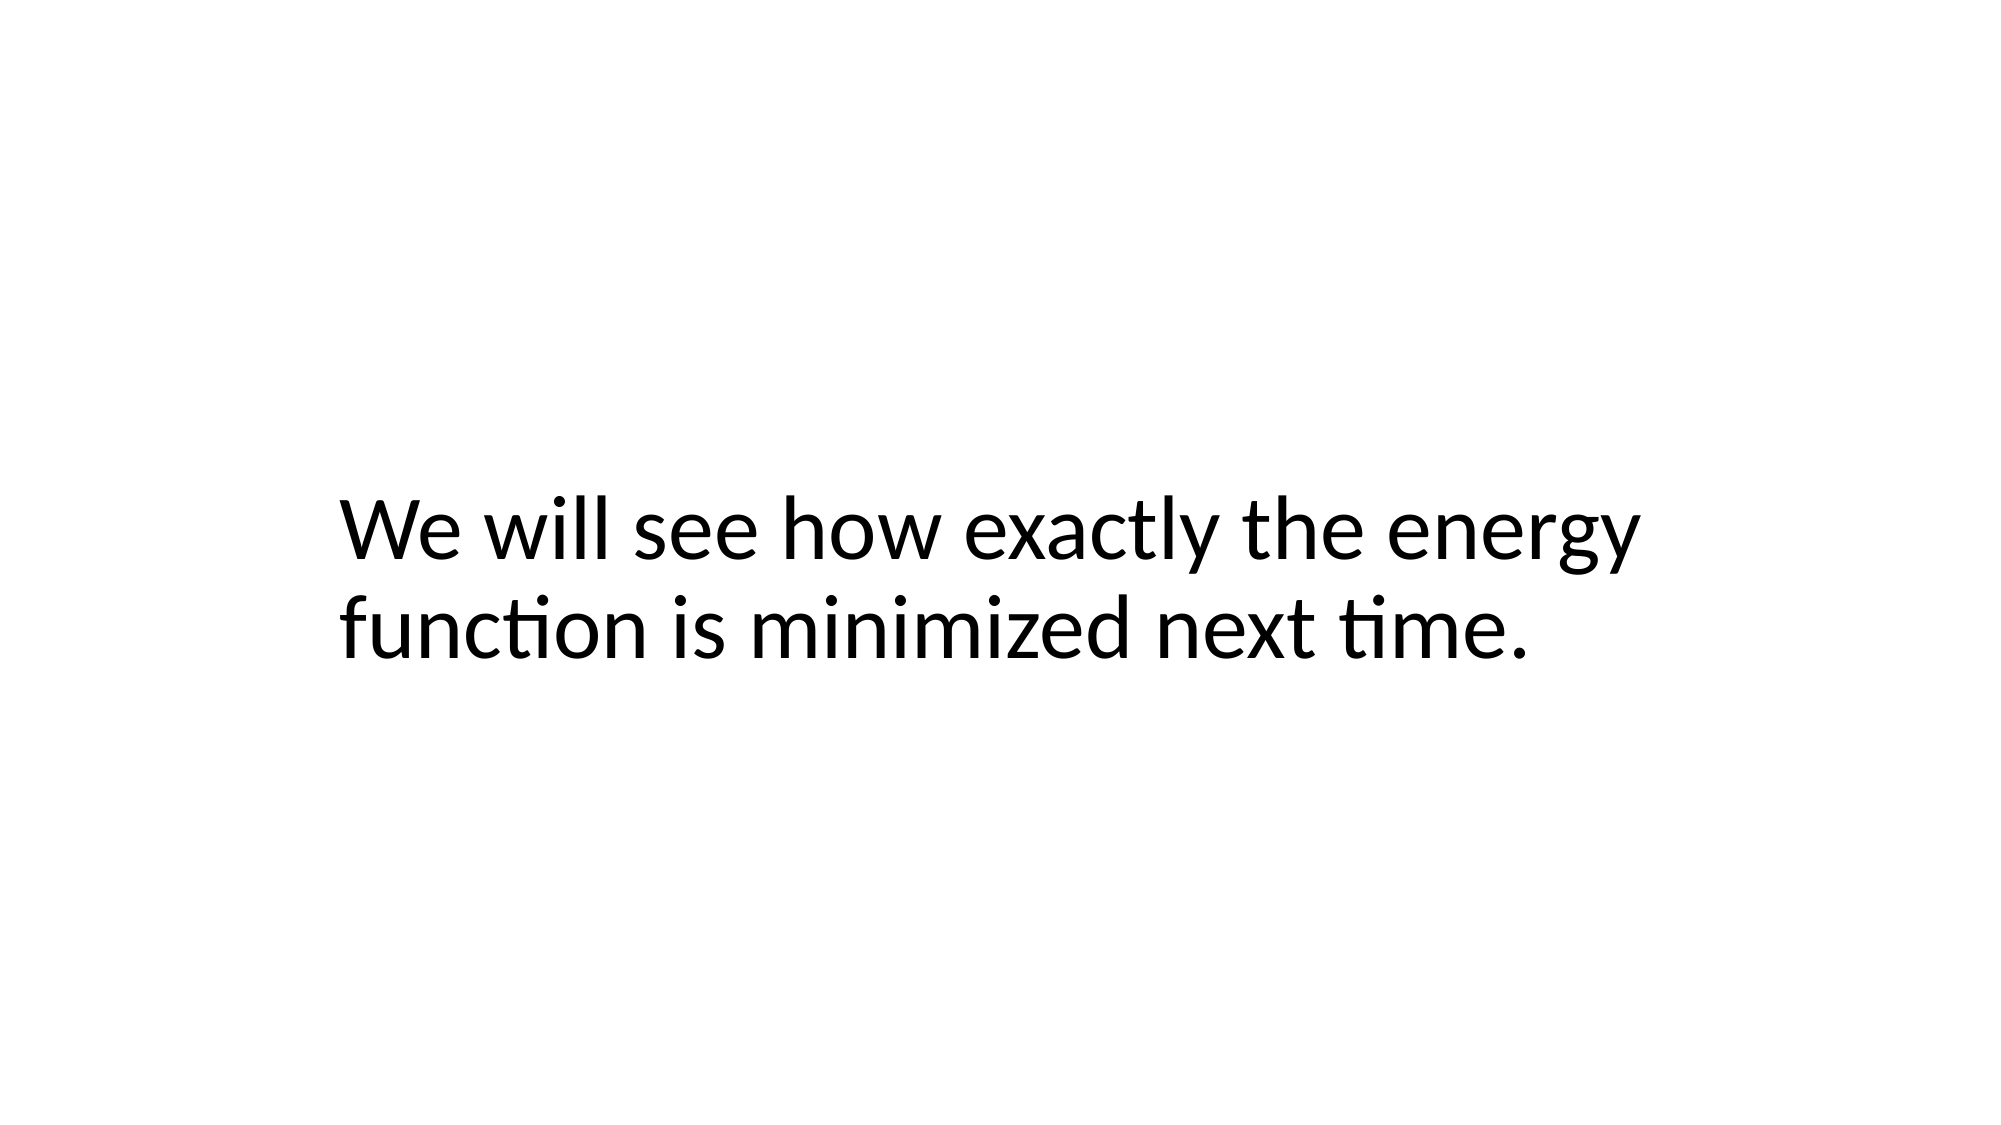

# We will see how exactly the energy function is minimized next time.